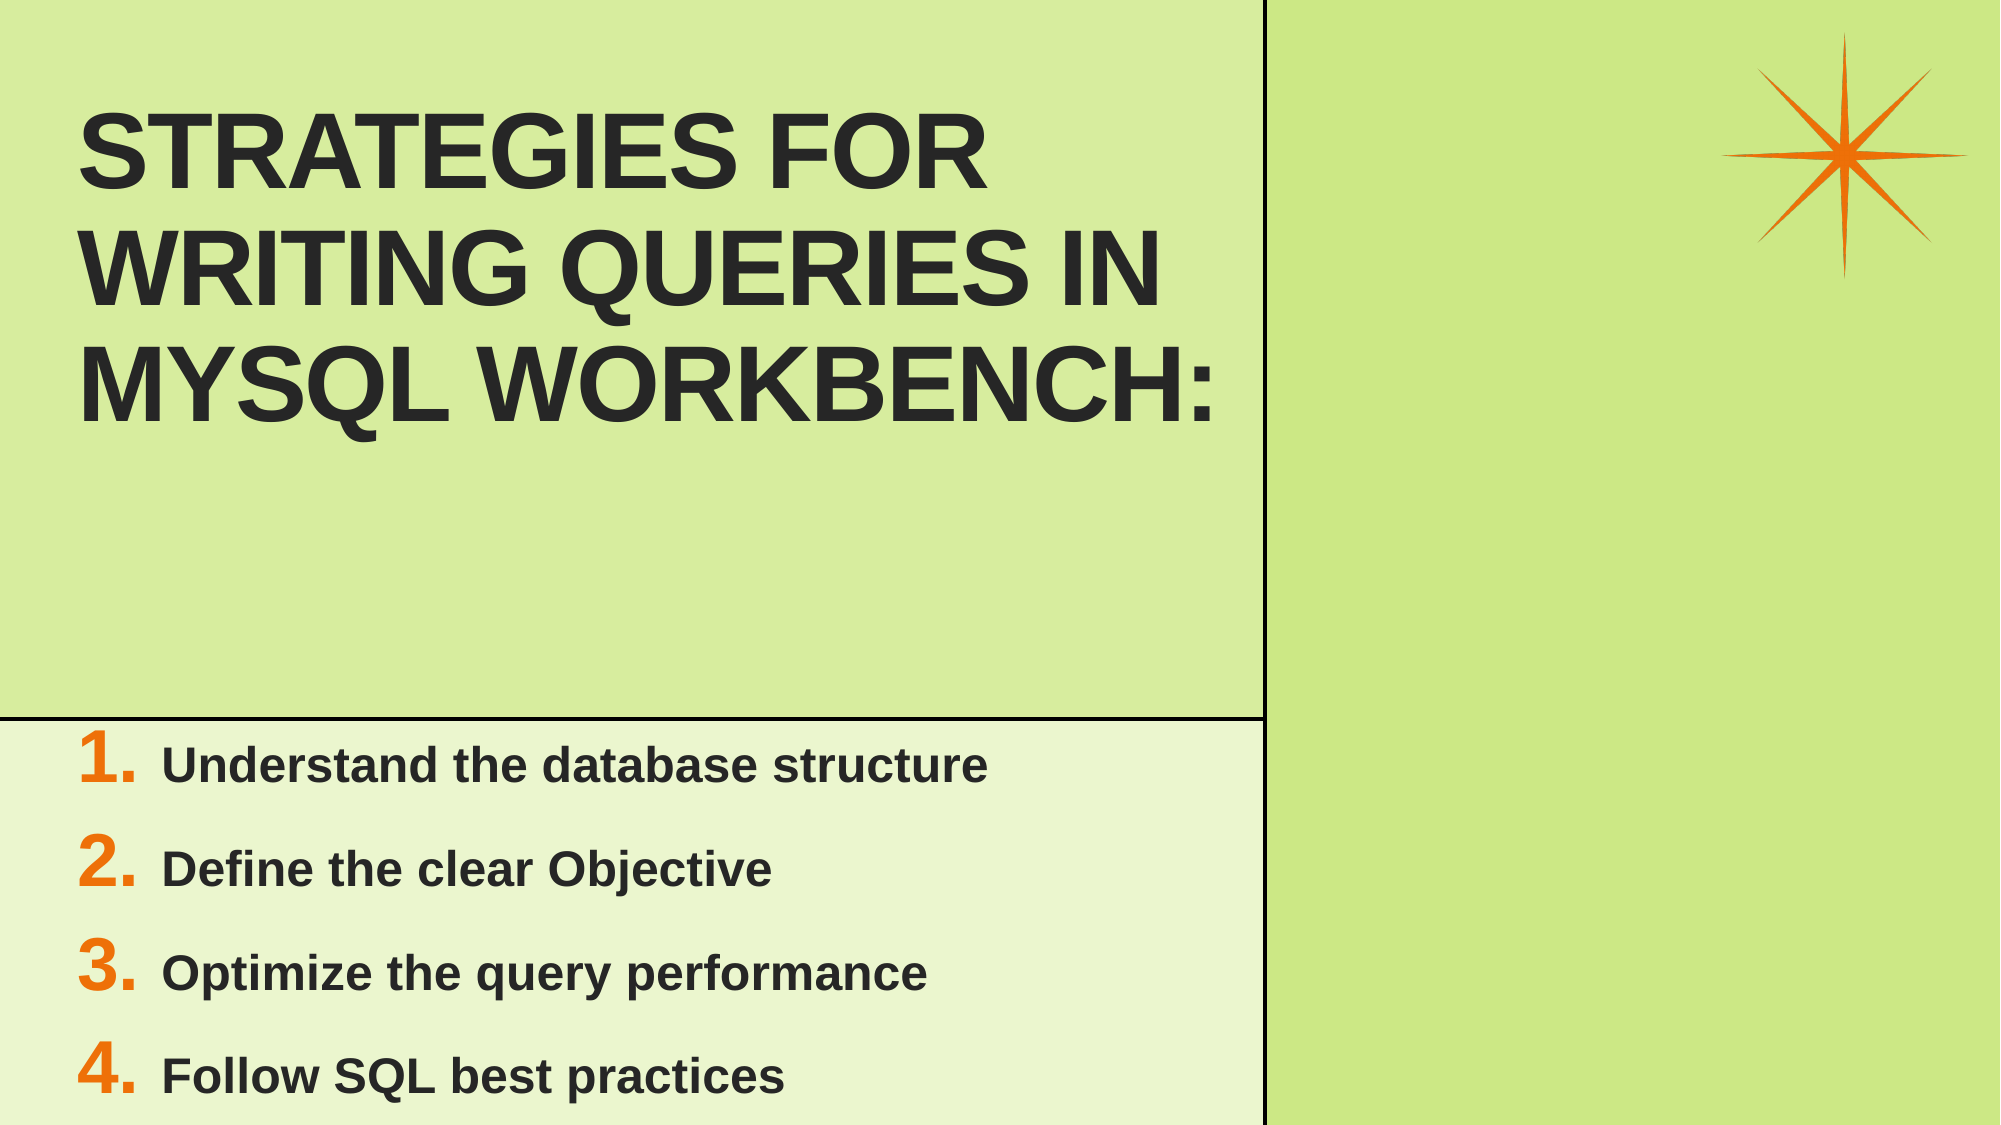

# Strategies for Writing queries in MySQL workbench:
Understand the database structure
Define the clear Objective
Optimize the query performance
Follow SQL best practices